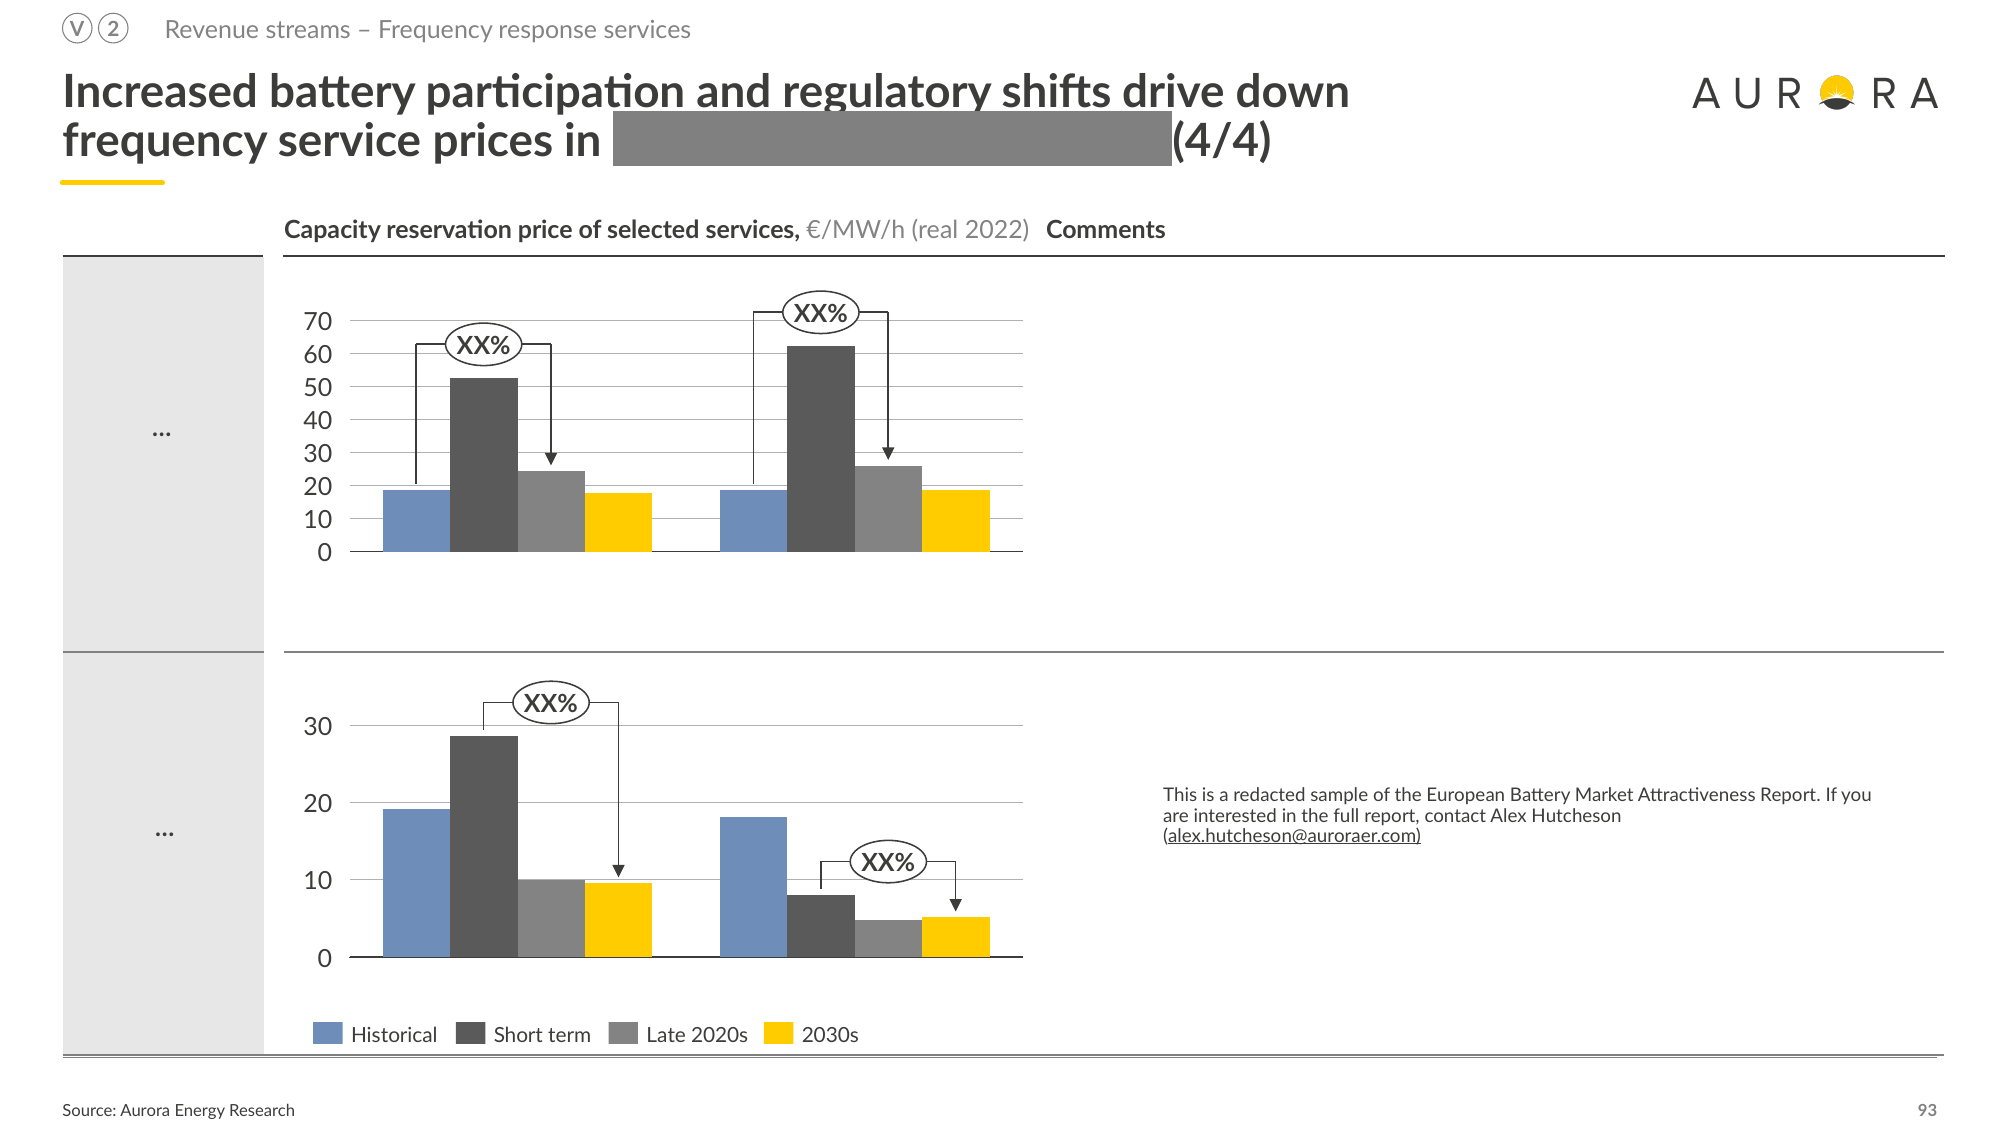

Revenue streams – Frequency response services
V
2
# Increased battery participation and regulatory shifts drive down frequency service prices in Spain, Portugal, and France (4/4)
|  |  | Capacity reservation price of selected services, €/MW/h (real 2022) | Comments |
| --- | --- | --- | --- |
| … |  |  |  |
| … |  |  |  |
XX%
70

### Chart

| Category |  |  |  |  |
|---|---|---|---|---|
XX%
60
50
40
30
20
10
0
XX%
30

### Chart

| Category |  |  |  |  |
|---|---|---|---|---|
This is a redacted sample of the European Battery Market Attractiveness Report. If you are interested in the full report, contact Alex Hutcheson (alex.hutcheson@auroraer.com)
20
XX%
10
0
Historical
Short term
Late 2020s
2030s

Source: Aurora Energy Research